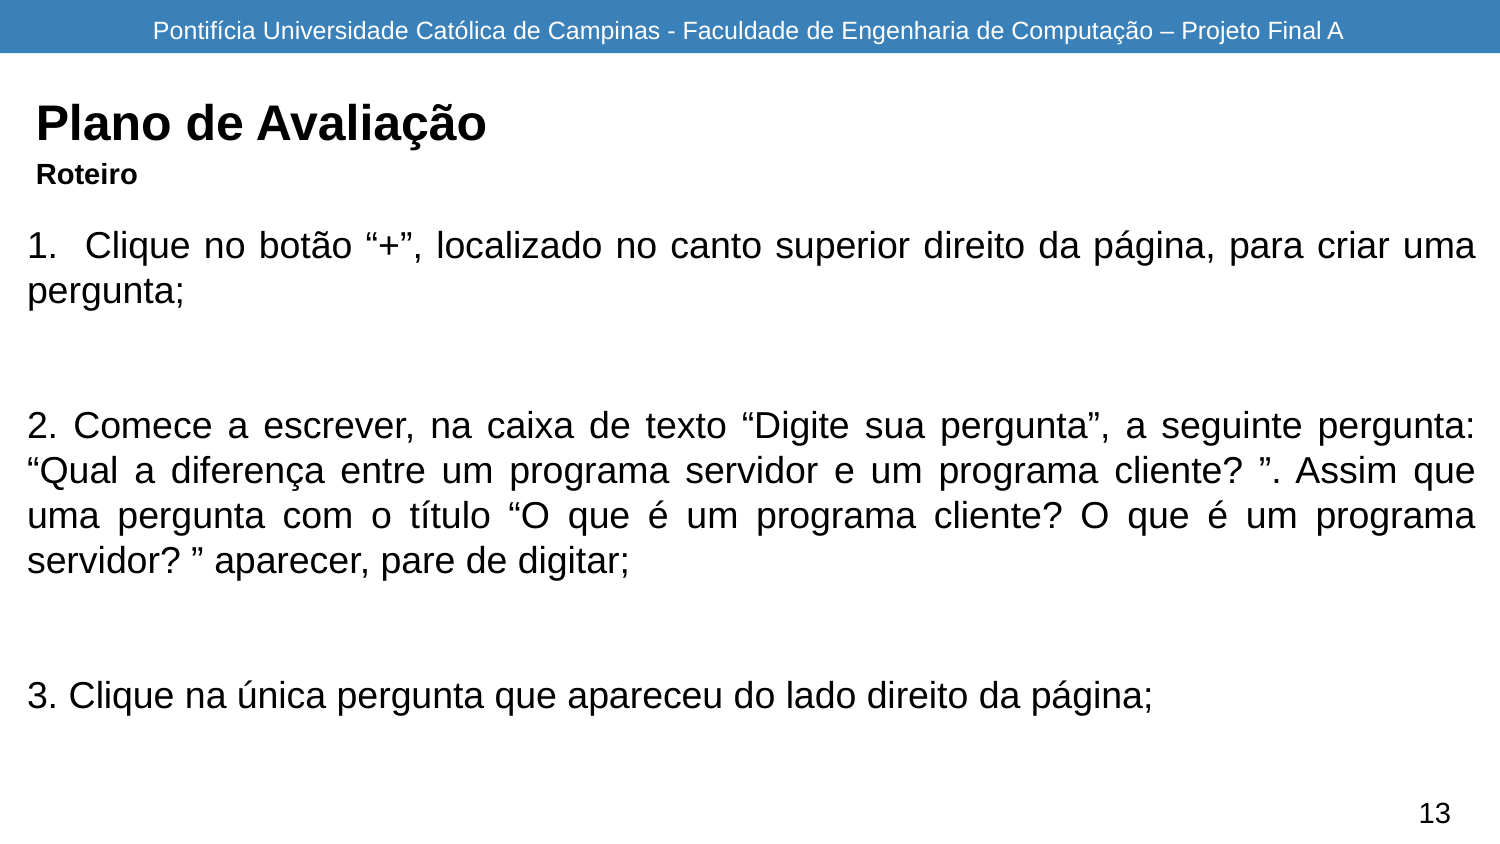

Pontifícia Universidade Católica de Campinas - Faculdade de Engenharia de Computação – Projeto Final A
Plano de Avaliação
Roteiro
1.  Clique no botão “+”, localizado no canto superior direito da página, para criar uma pergunta;

2. Comece a escrever, na caixa de texto “Digite sua pergunta”, a seguinte pergunta: “Qual a diferença entre um programa servidor e um programa cliente? ”. Assim que uma pergunta com o título “O que é um programa cliente? O que é um programa servidor? ” aparecer, pare de digitar;

3. Clique na única pergunta que apareceu do lado direito da página;
13